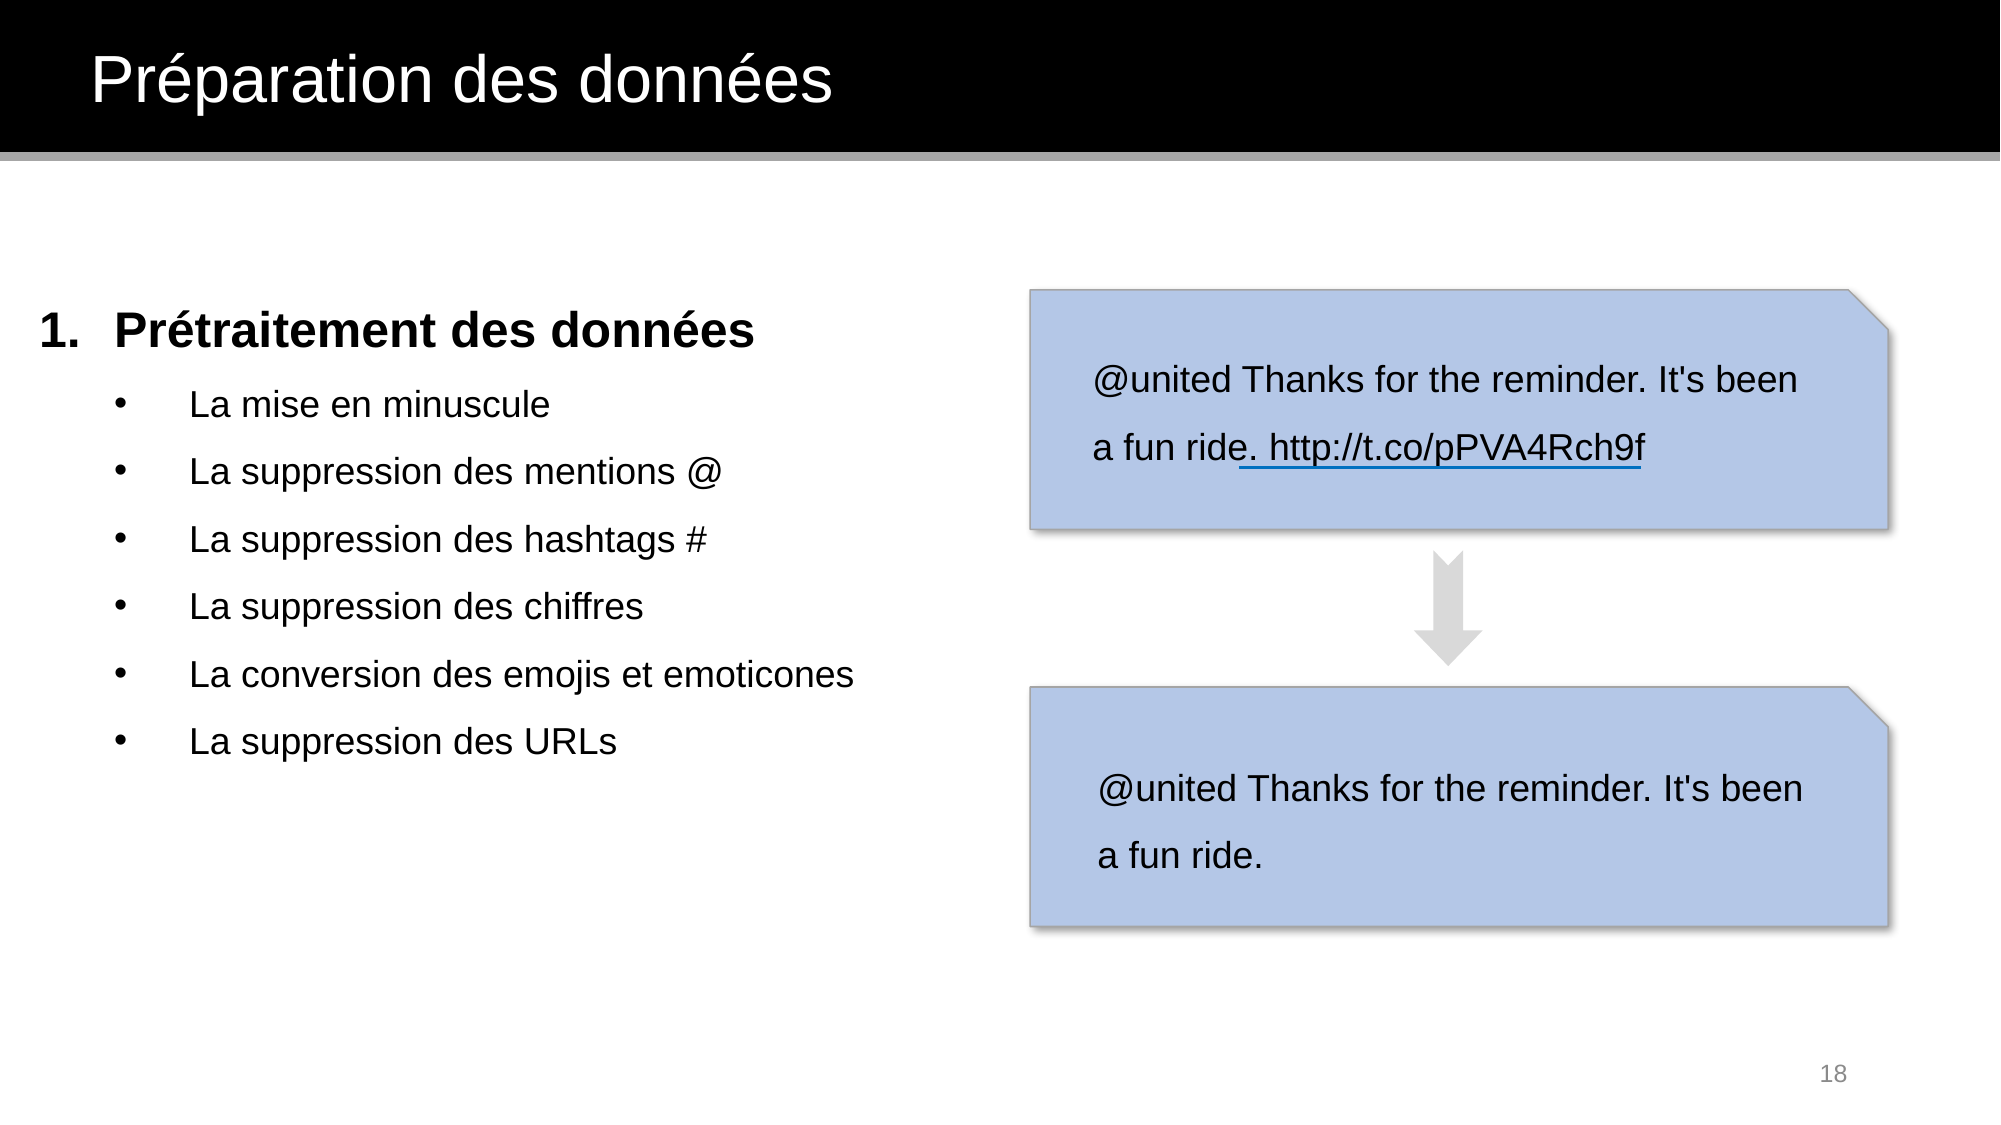

Préparation des données

Prétraitement des données
La mise en minuscule
La suppression des mentions @
La suppression des hashtags #
La suppression des chiffres
La conversion des emojis et emoticones
La suppression des URLs

@united Thanks for the reminder. It's been a fun ride. http://t.co/pPVA4Rch9f

@united Thanks for the reminder. It's been a fun ride.

18